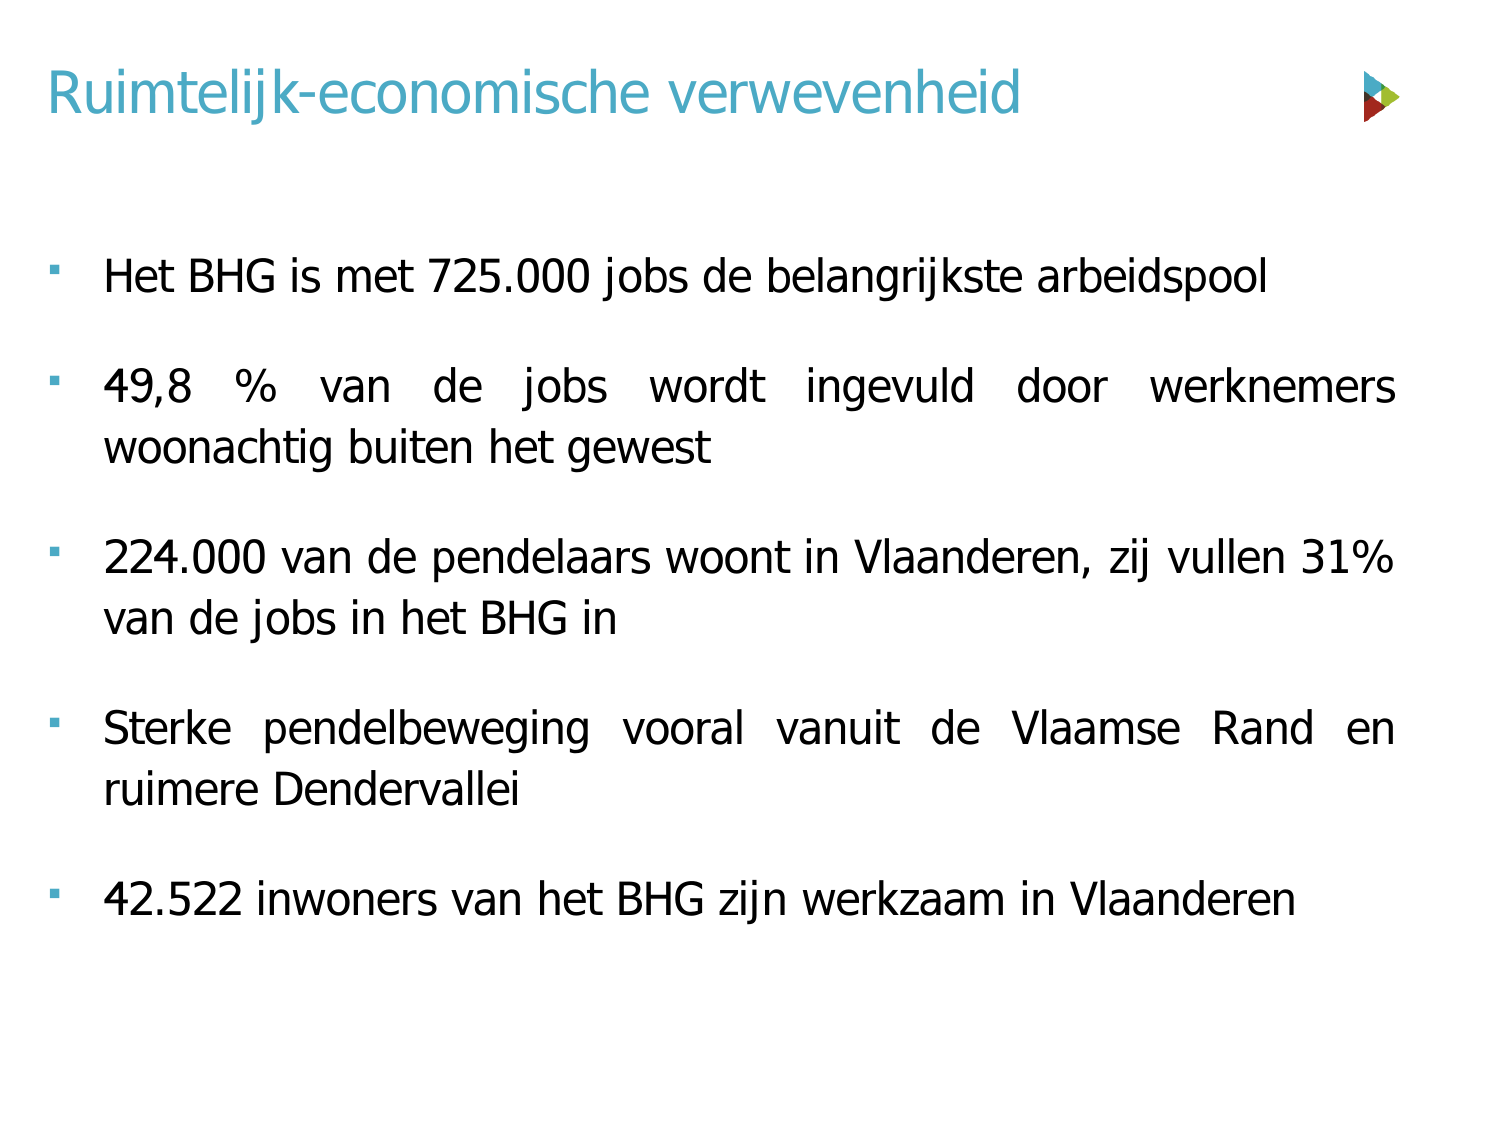

# Ruimtelijk-economische verwevenheid
Het BHG is met 725.000 jobs de belangrijkste arbeidspool
49,8 % van de jobs wordt ingevuld door werknemers woonachtig buiten het gewest
224.000 van de pendelaars woont in Vlaanderen, zij vullen 31% van de jobs in het BHG in
Sterke pendelbeweging vooral vanuit de Vlaamse Rand en ruimere Dendervallei
42.522 inwoners van het BHG zijn werkzaam in Vlaanderen